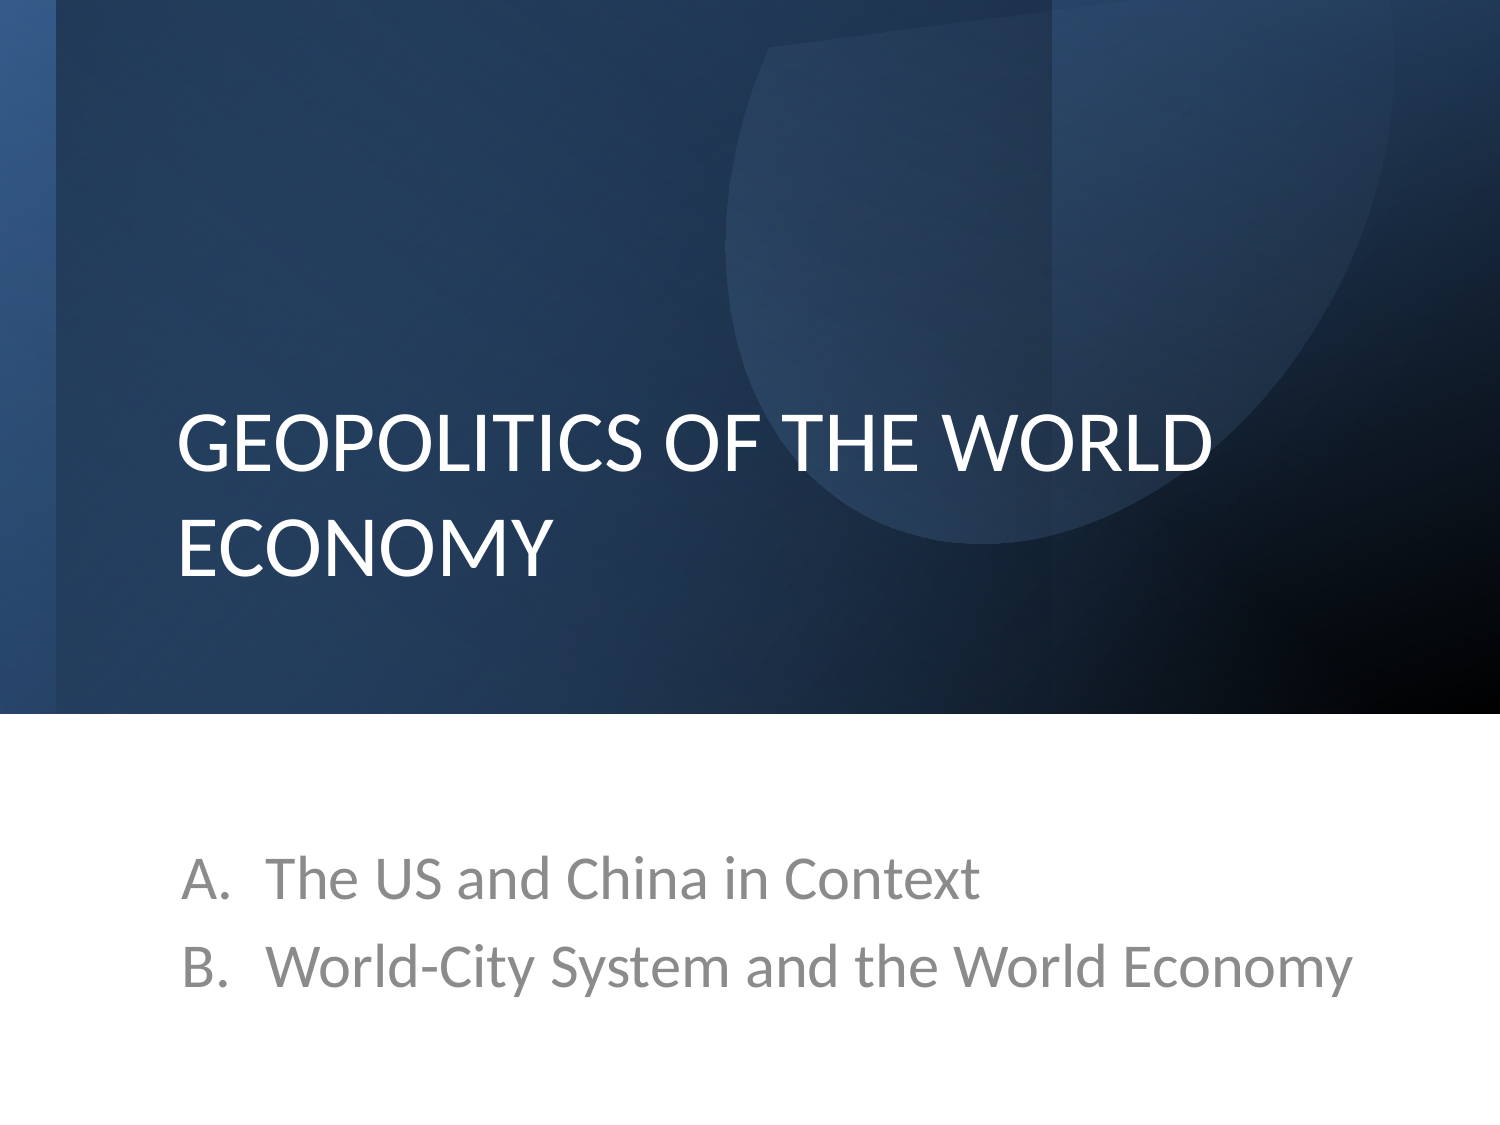

# GEOPOLITICS OF THE WORLD ECONOMY
The US and China in Context
World-City System and the World Economy